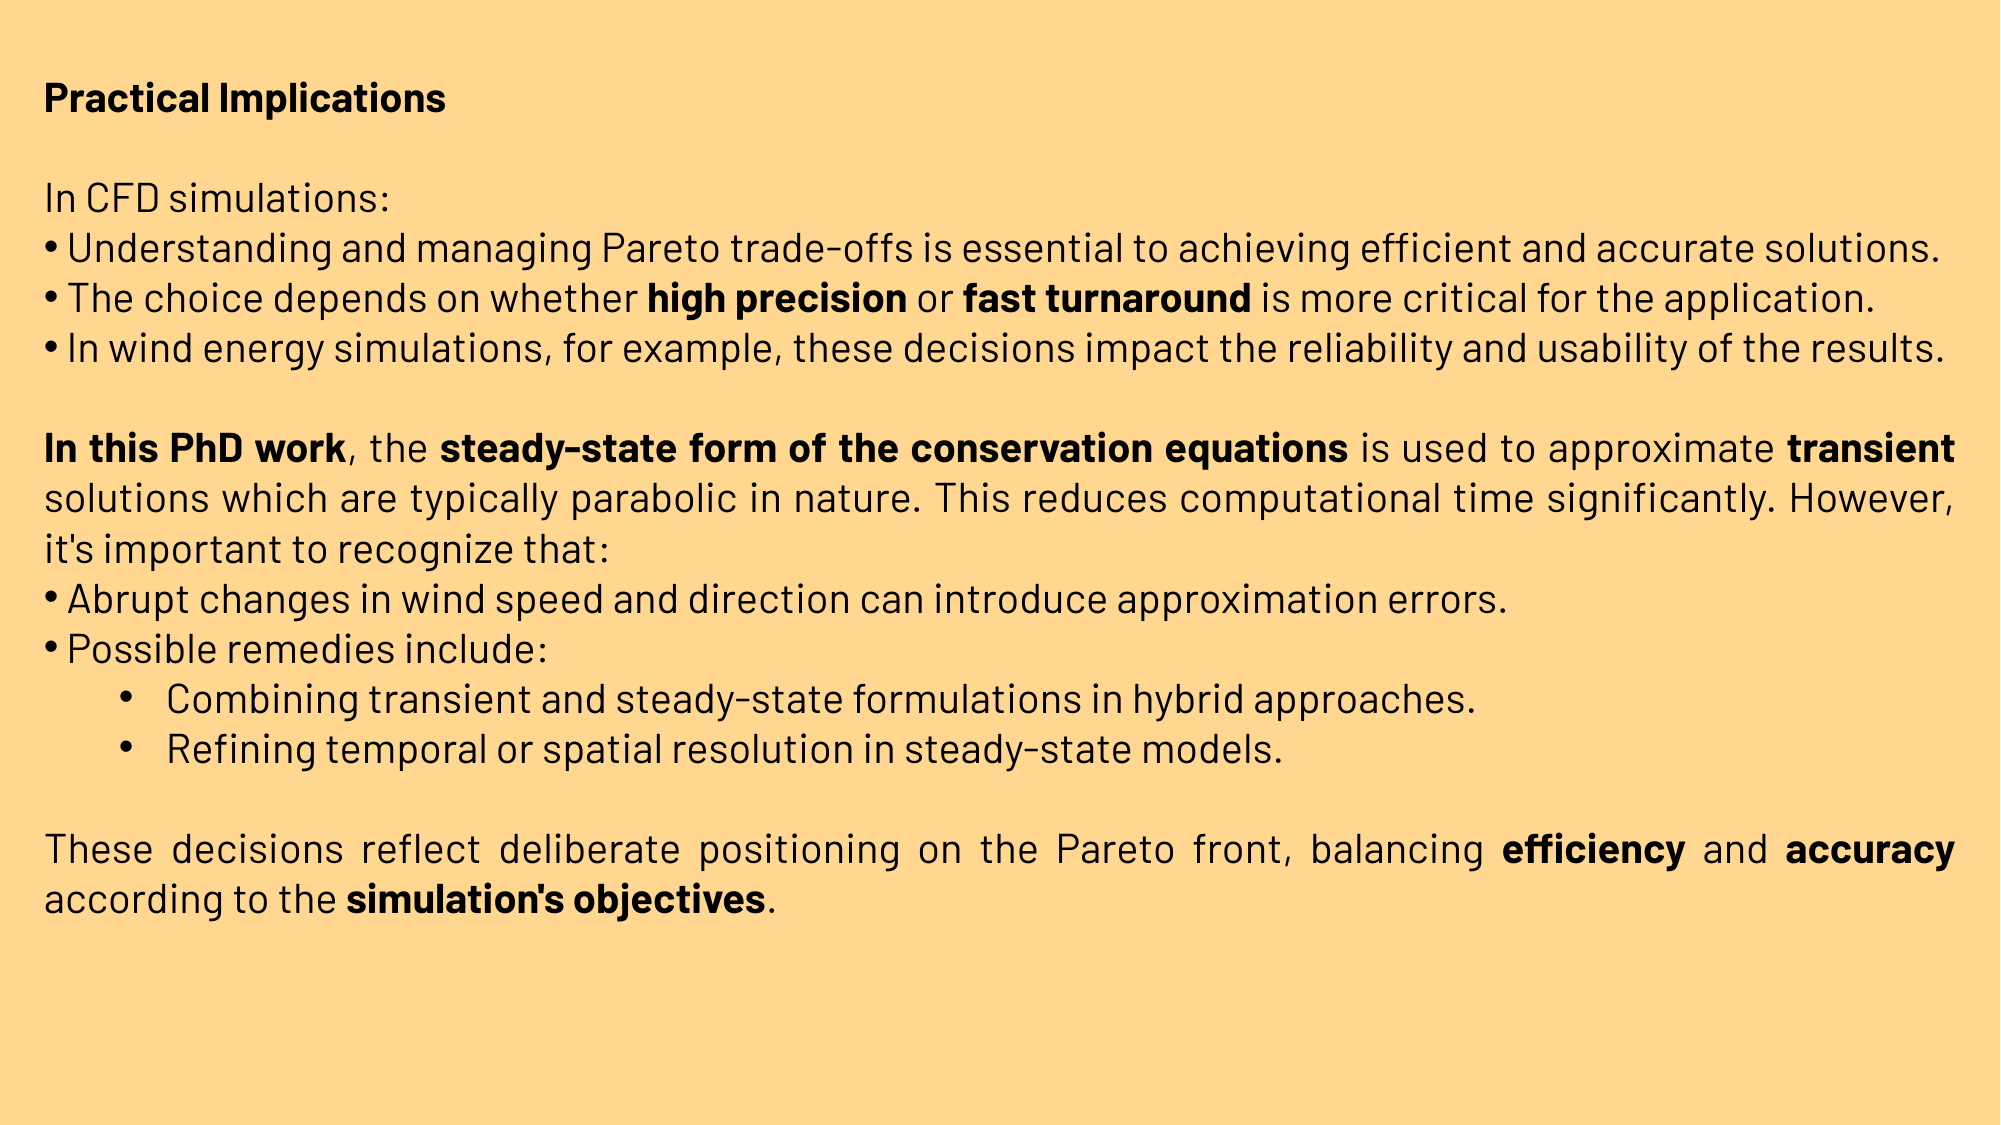

Practical Implications

In CFD simulations:
 Understanding and managing Pareto trade-offs is essential to achieving efficient and accurate solutions.
 The choice depends on whether high precision or fast turnaround is more critical for the application.
 In wind energy simulations, for example, these decisions impact the reliability and usability of the results.

In this PhD work, the steady-state form of the conservation equations is used to approximate transient solutions which are typically parabolic in nature. This reduces computational time significantly. However, it's important to recognize that:
 Abrupt changes in wind speed and direction can introduce approximation errors.
 Possible remedies include:
Combining transient and steady-state formulations in hybrid approaches.
Refining temporal or spatial resolution in steady-state models.

These decisions reflect deliberate positioning on the Pareto front, balancing efficiency and accuracy according to the simulation's objectives.